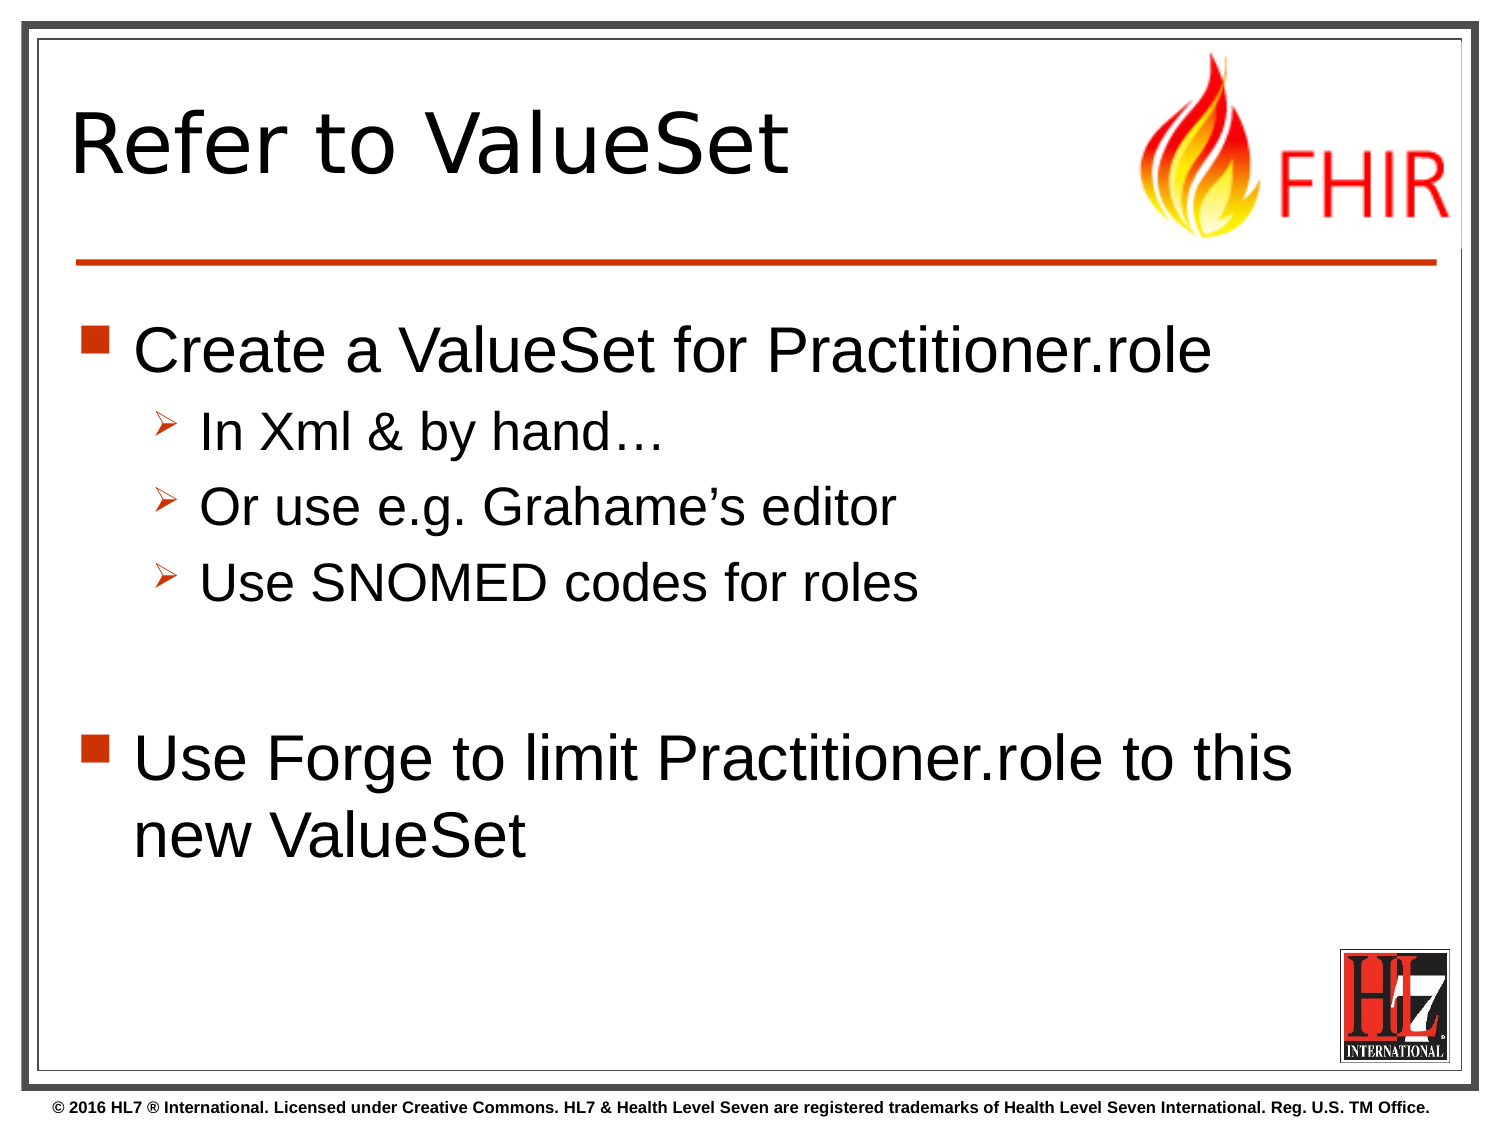

# Refer to ValueSet
Create a ValueSet for Practitioner.role
In Xml & by hand…
Or use e.g. Grahame’s editor
Use SNOMED codes for roles

Use Forge to limit Practitioner.role to this new ValueSet